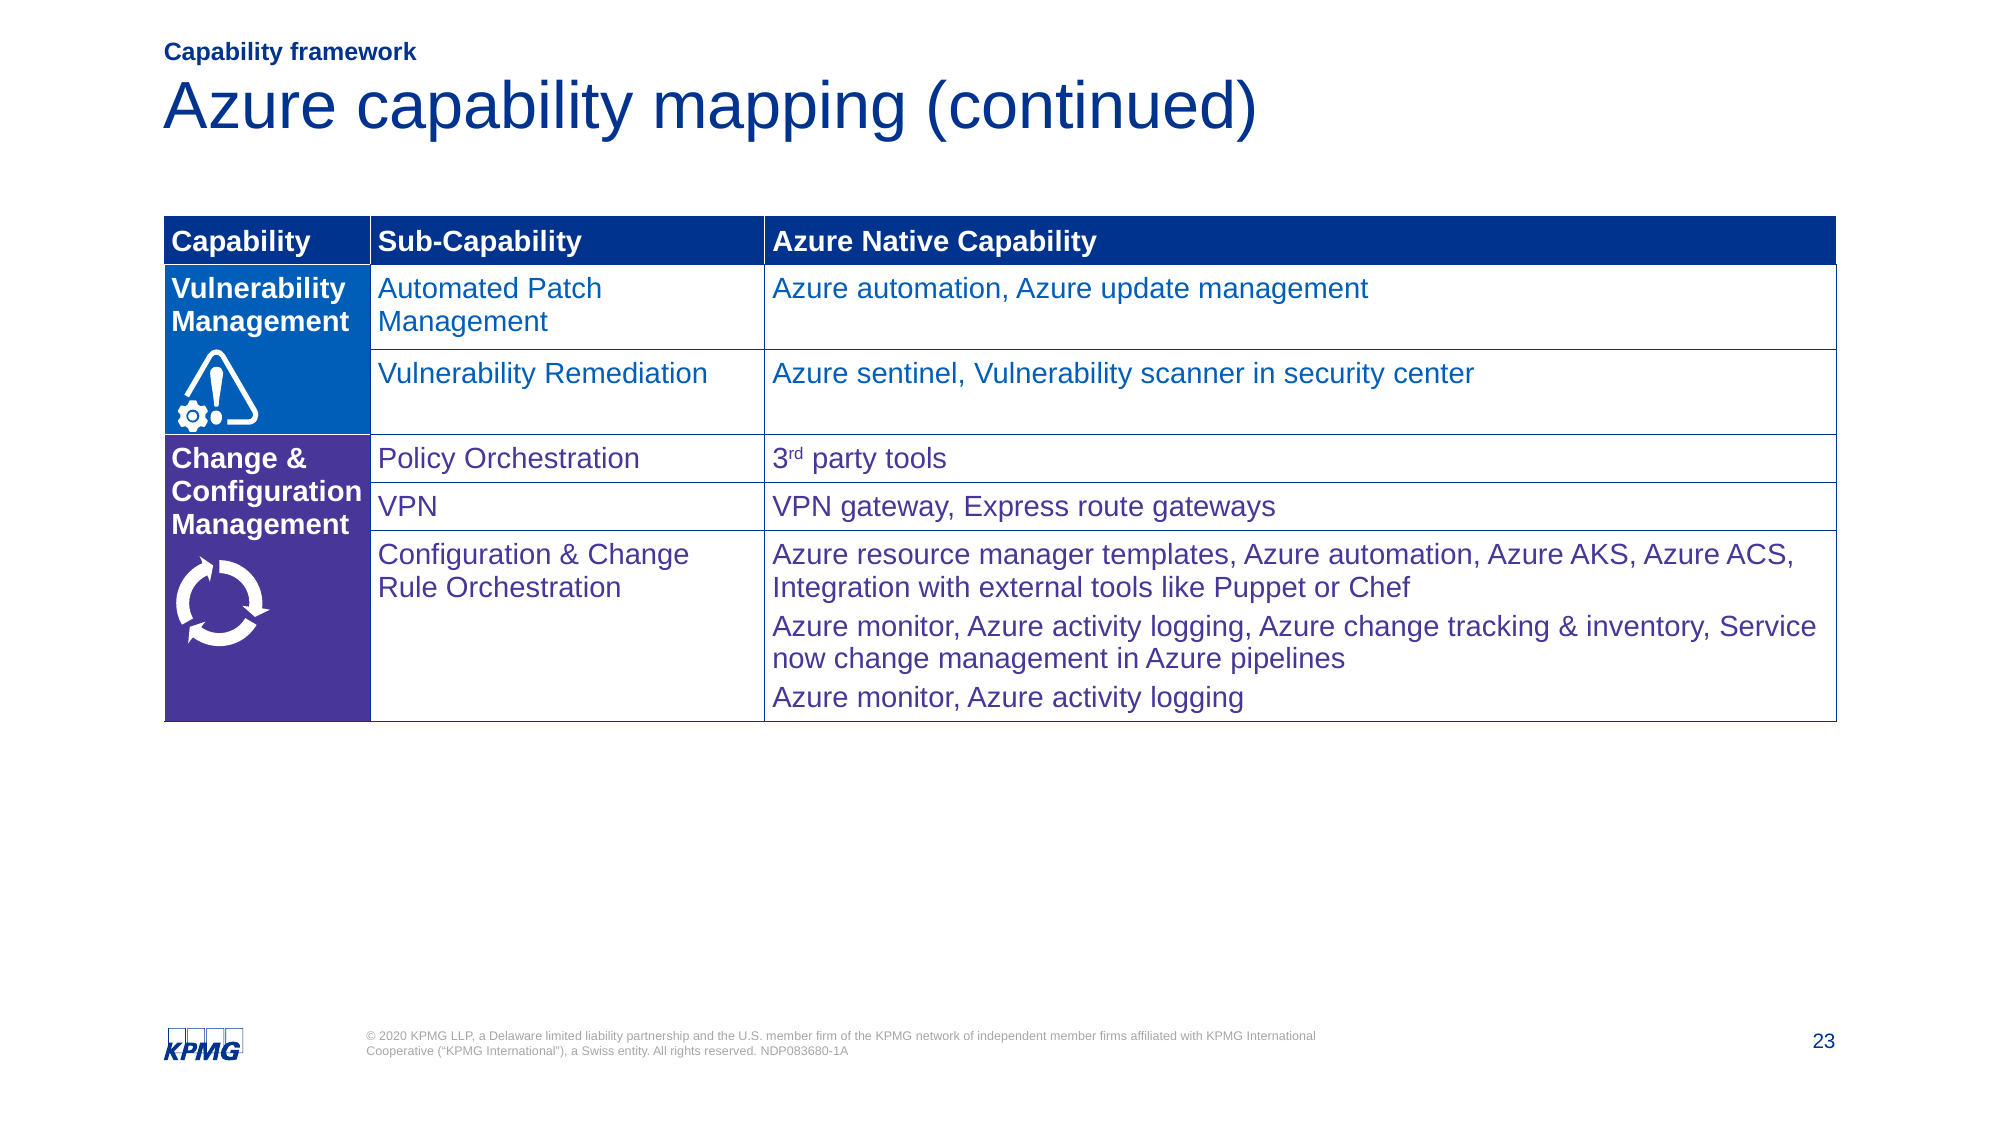

Capability framework
# Azure capability mapping (continued)
| Capability | Sub-Capability | Azure Native Capability |
| --- | --- | --- |
| Vulnerability Management | Automated Patch Management | Azure automation, Azure update management |
|  | Vulnerability Remediation | Azure sentinel, Vulnerability scanner in security center |
| Change & Configuration Management | Policy Orchestration | 3rd party tools |
|  | VPN | VPN gateway, Express route gateways |
|  | Configuration & Change Rule Orchestration | Azure resource manager templates, Azure automation, Azure AKS, Azure ACS, Integration with external tools like Puppet or Chef Azure monitor, Azure activity logging, Azure change tracking & inventory, Service now change management in Azure pipelines Azure monitor, Azure activity logging |